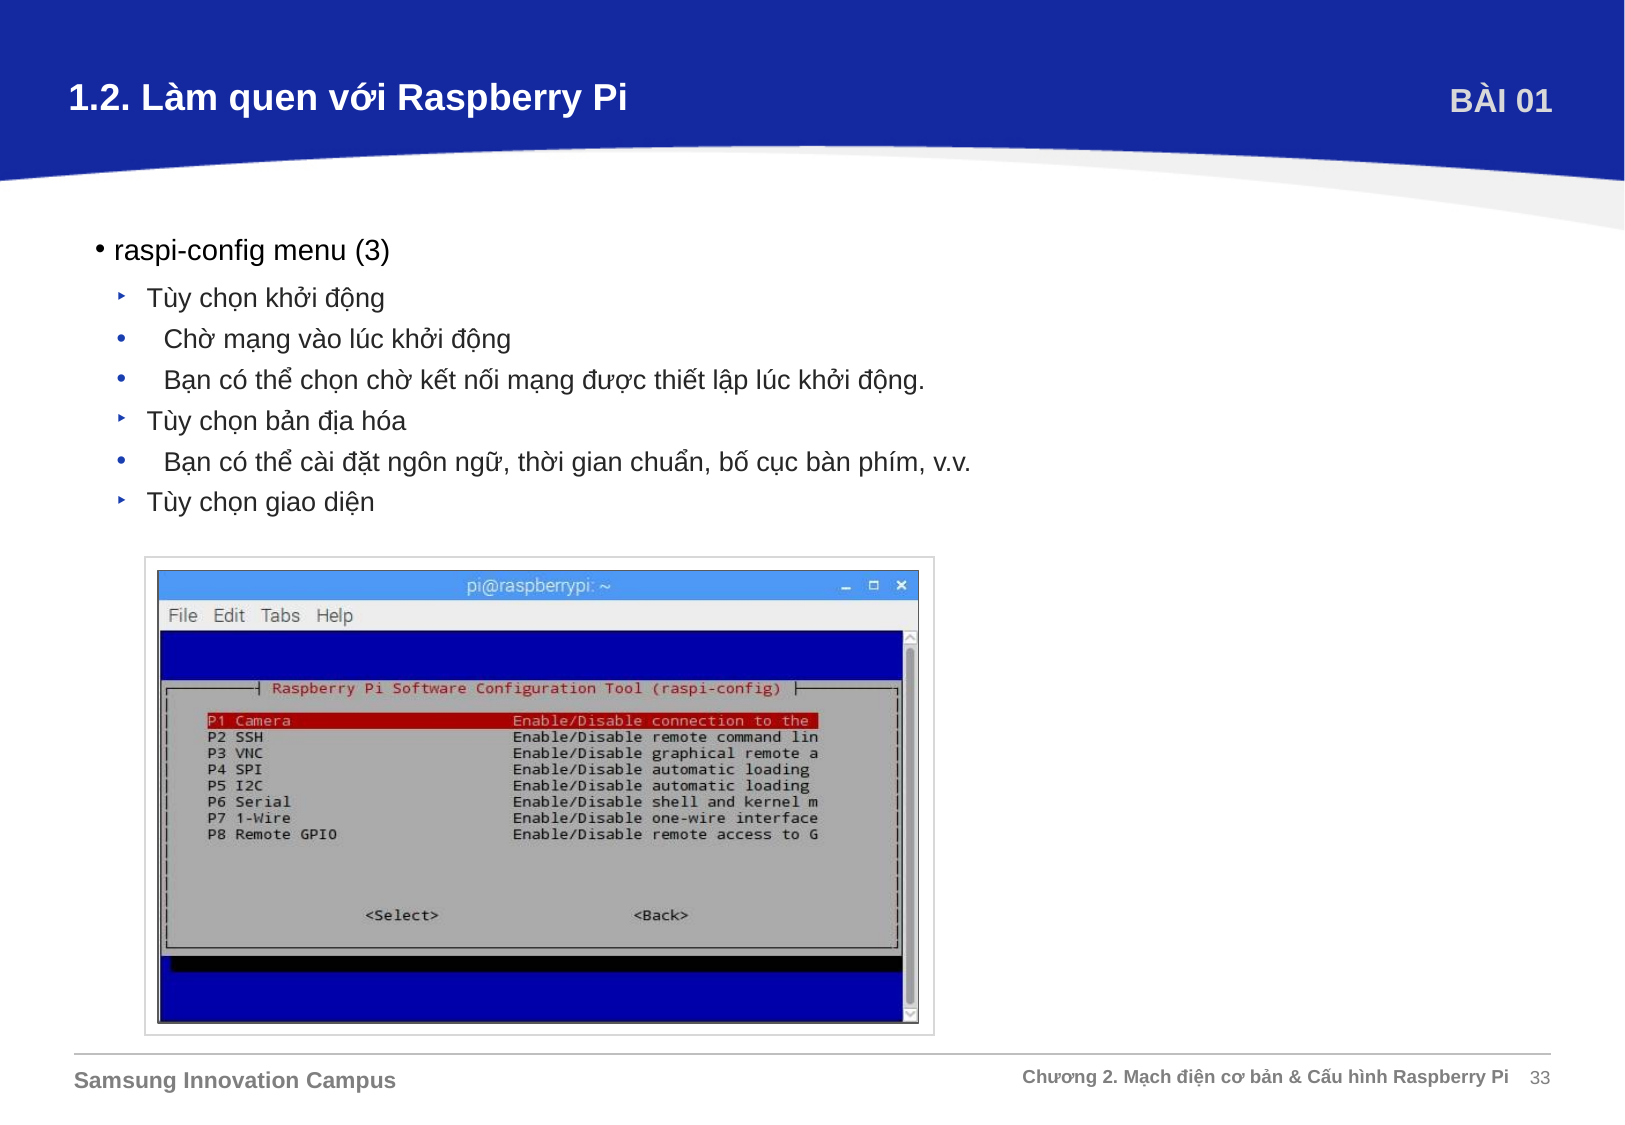

1.2. Làm quen với Raspberry Pi
BÀI 01
raspi-config menu (3)
Tùy chọn khởi động
Chờ mạng vào lúc khởi động
Bạn có thể chọn chờ kết nối mạng được thiết lập lúc khởi động.
Tùy chọn bản địa hóa
Bạn có thể cài đặt ngôn ngữ, thời gian chuẩn, bố cục bàn phím, v.v.
Tùy chọn giao diện